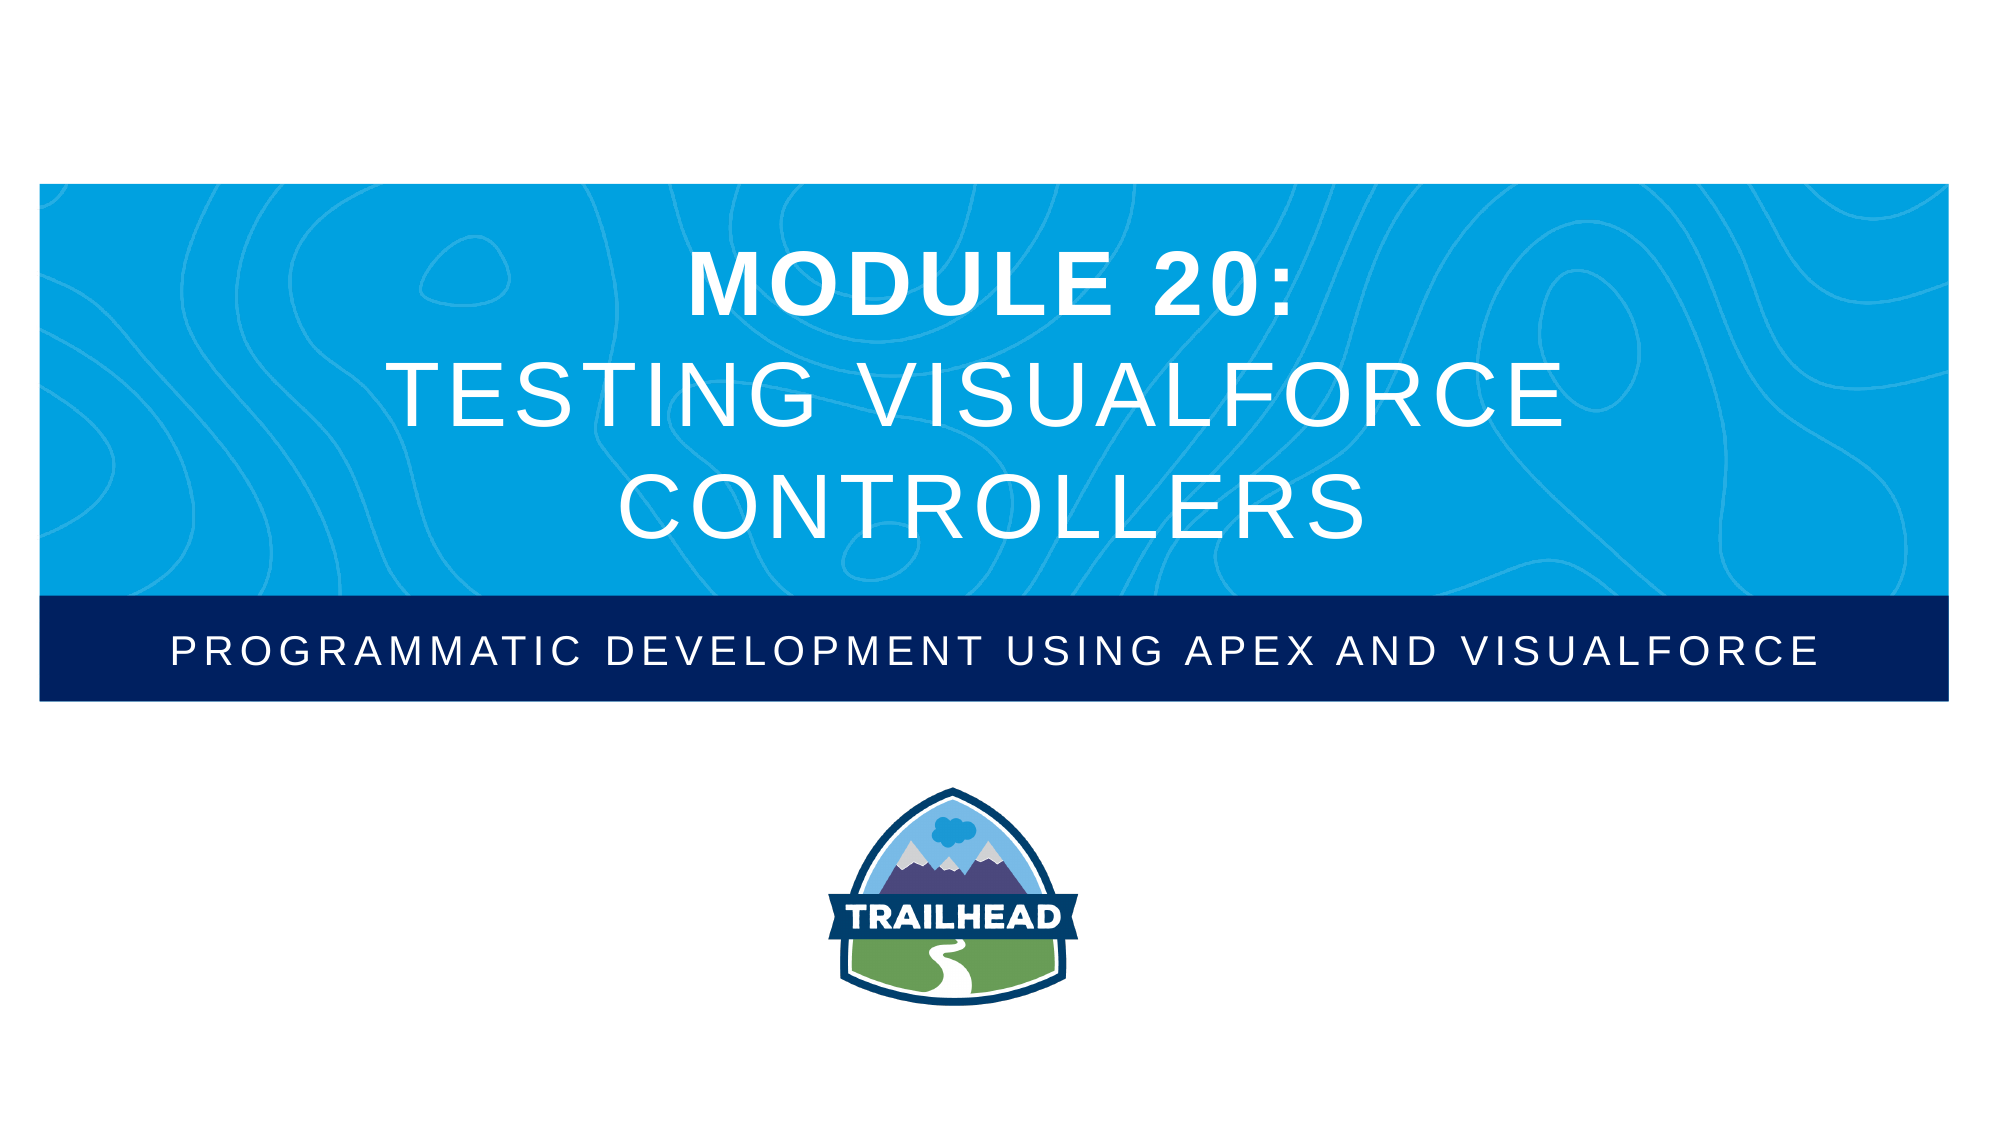

Module 20:
Testing Visualforce
Controllers
Programmatic Development using Apex and Visualforce